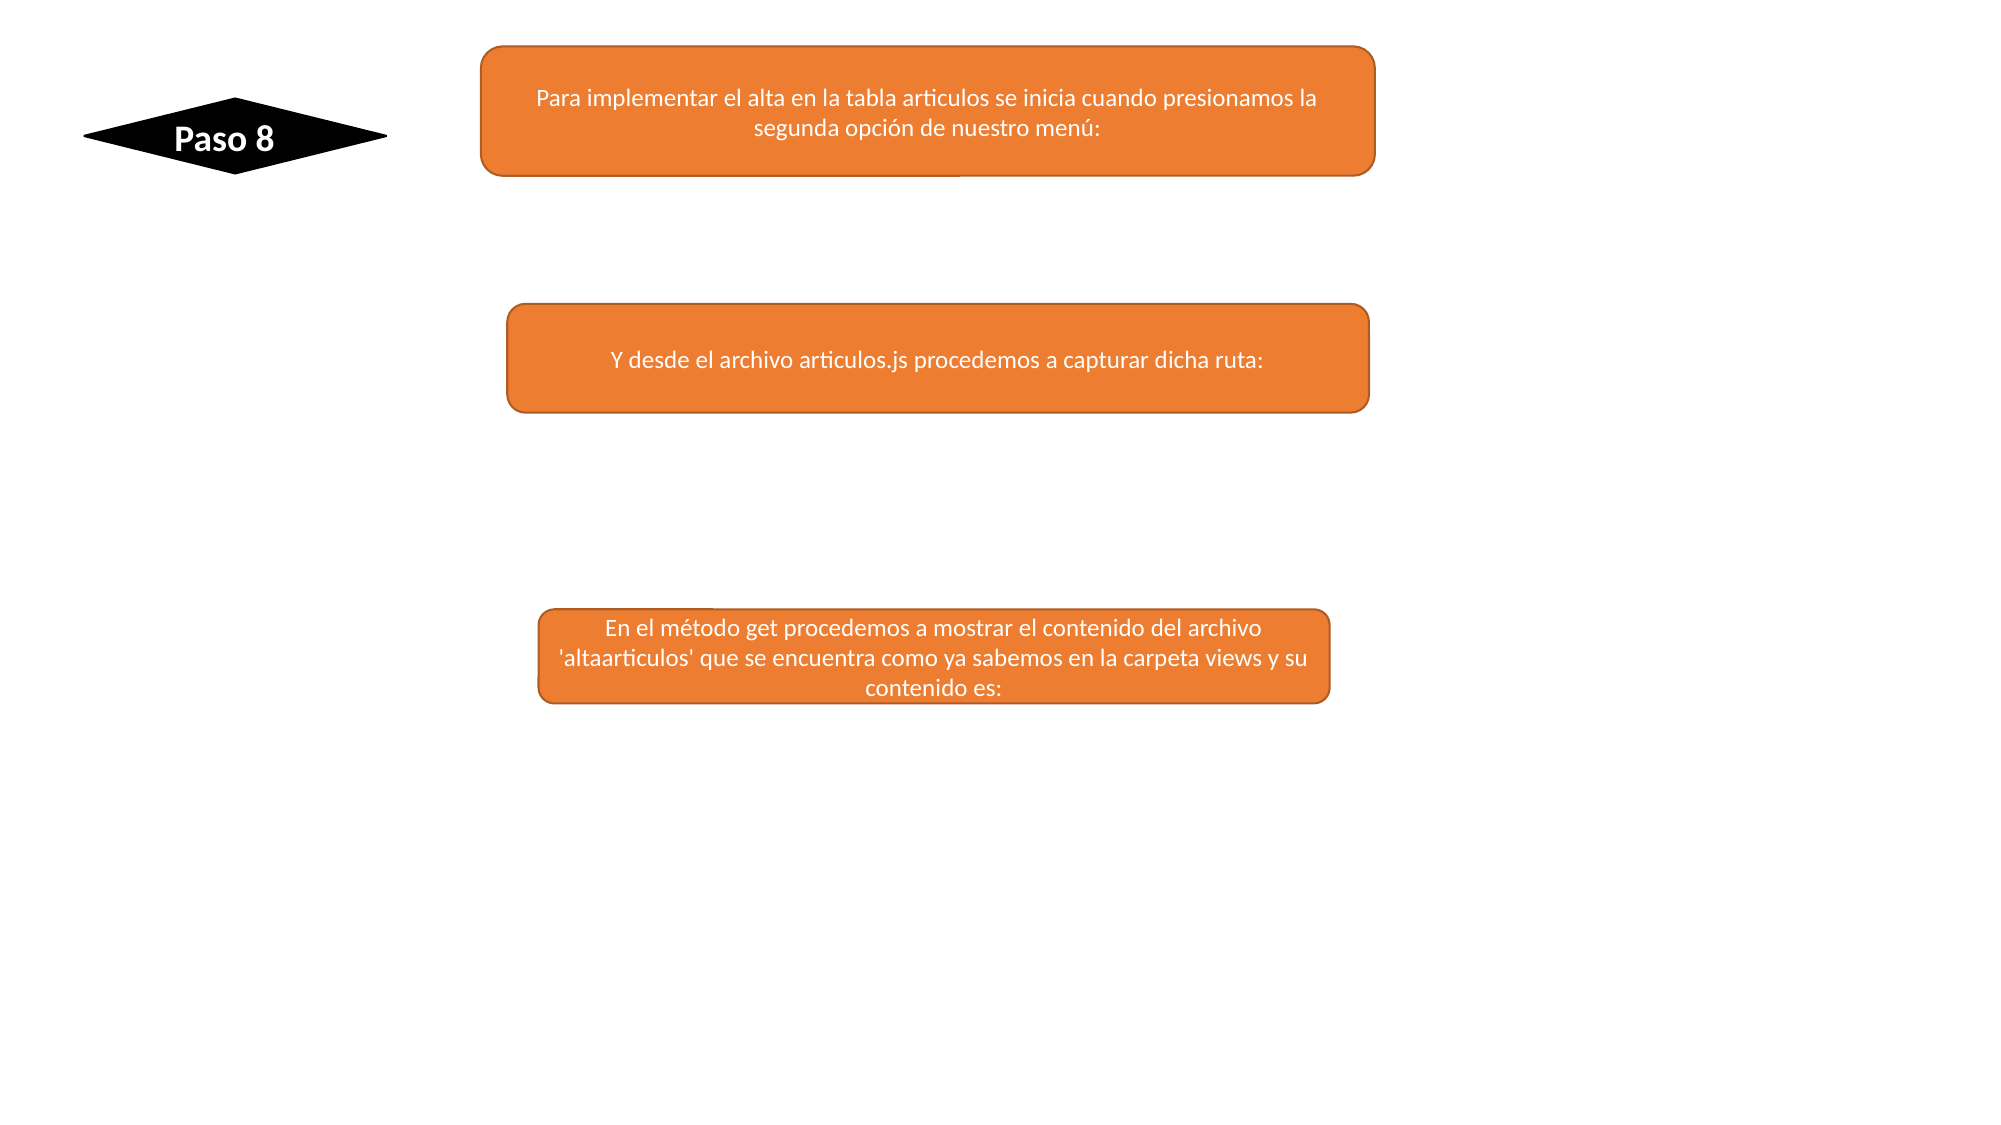

Para implementar el alta en la tabla articulos se inicia cuando presionamos la segunda opción de nuestro menú:

Paso 8

Y desde el archivo articulos.js procedemos a capturar dicha ruta:
En el método get procedemos a mostrar el contenido del archivo 'altaarticulos' que se encuentra como ya sabemos en la carpeta views y su contenido es: